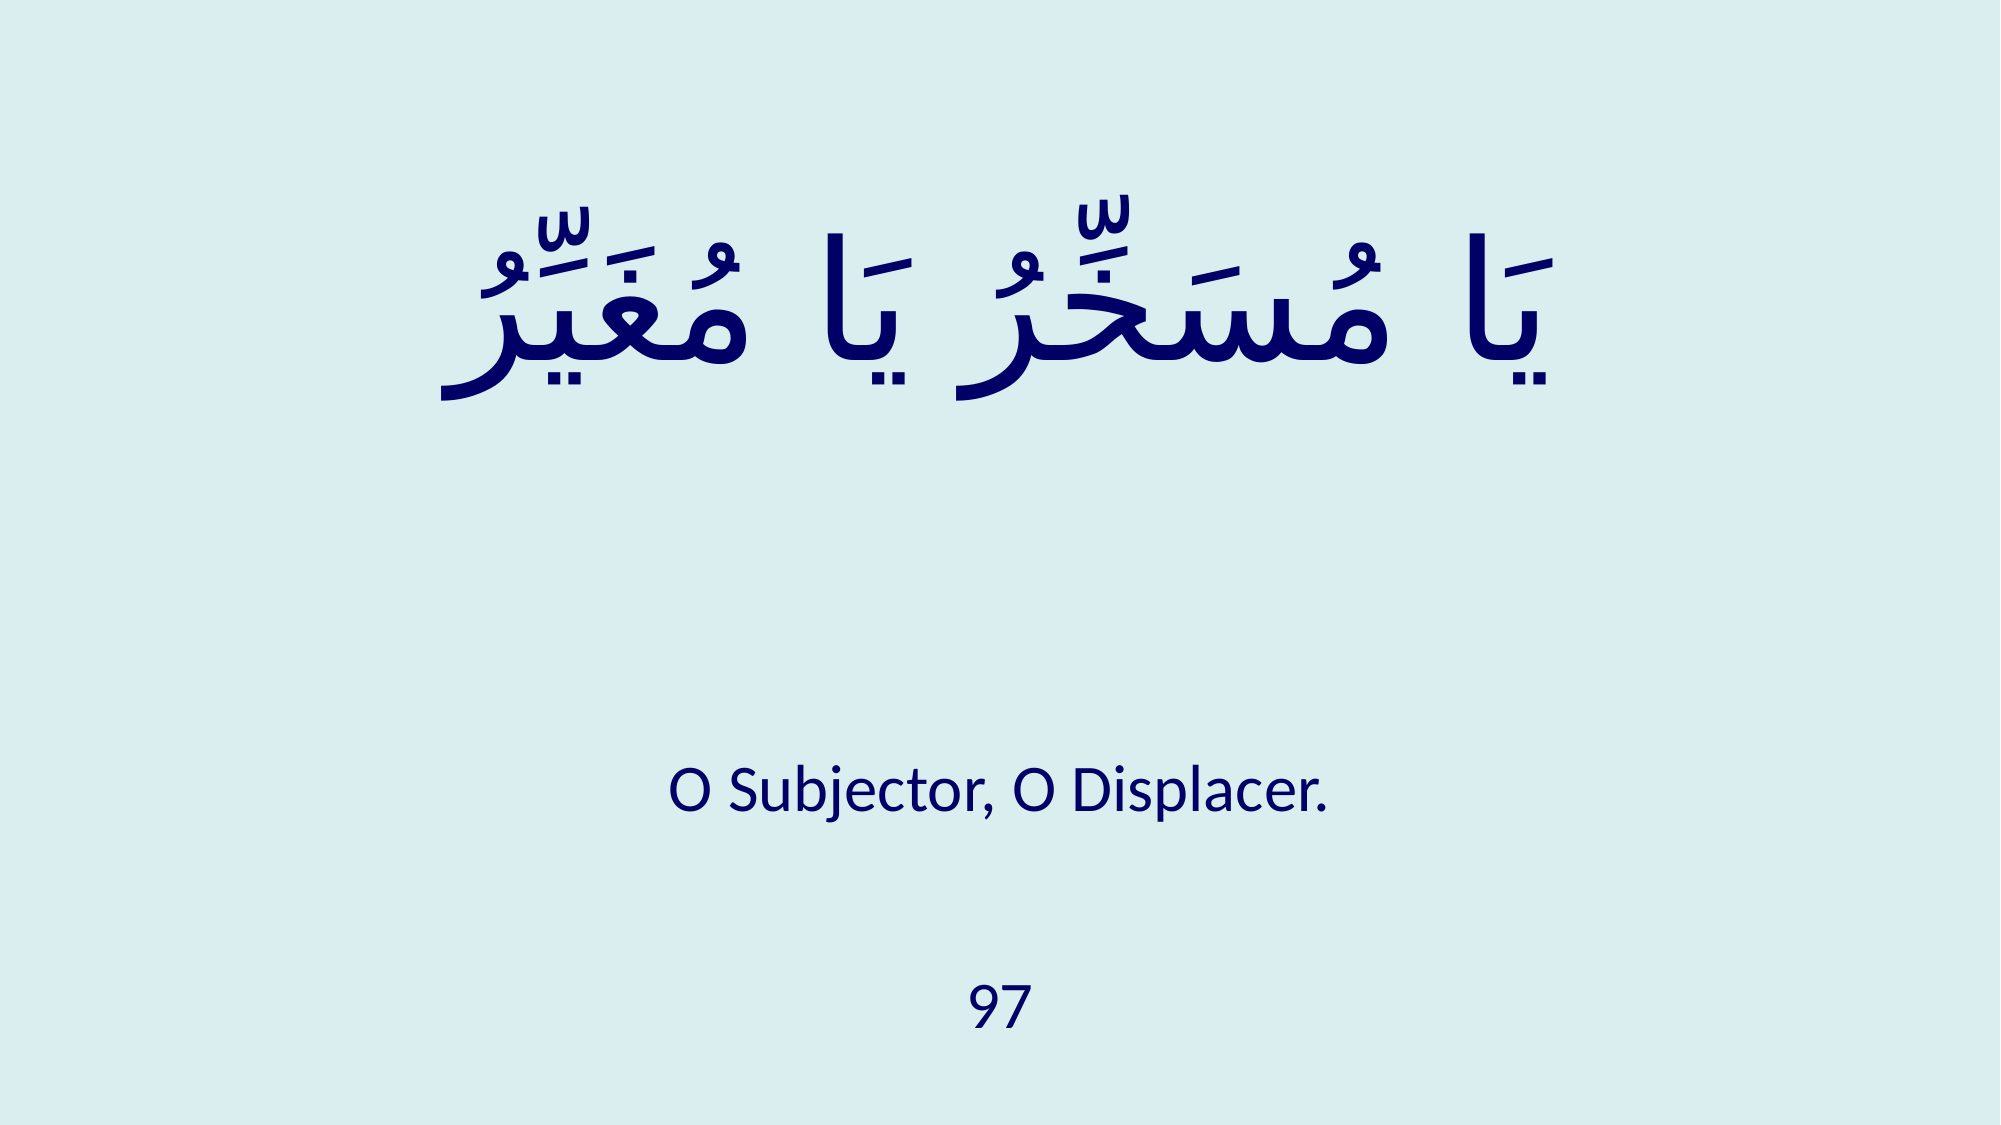

# يَا مُسَخِّرُ يَا مُغَيِّرُ
O Subjector, O Displacer.

97